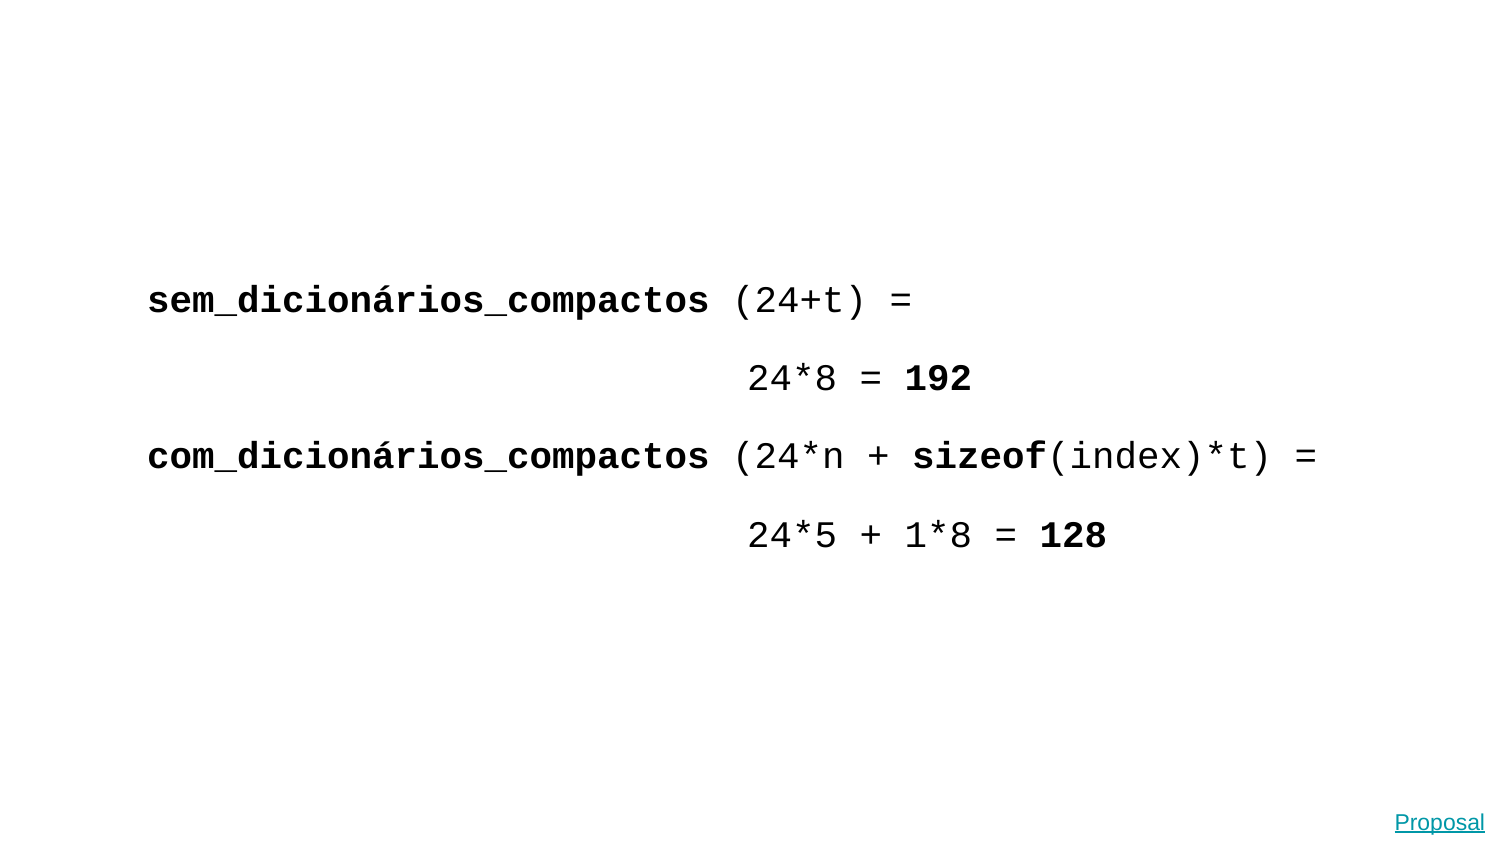

#
sem_dicionários_compactos (24+t) =
24*8 = 192
com_dicionários_compactos (24*n + sizeof(index)*t) =
24*5 + 1*8 = 128
Proposal